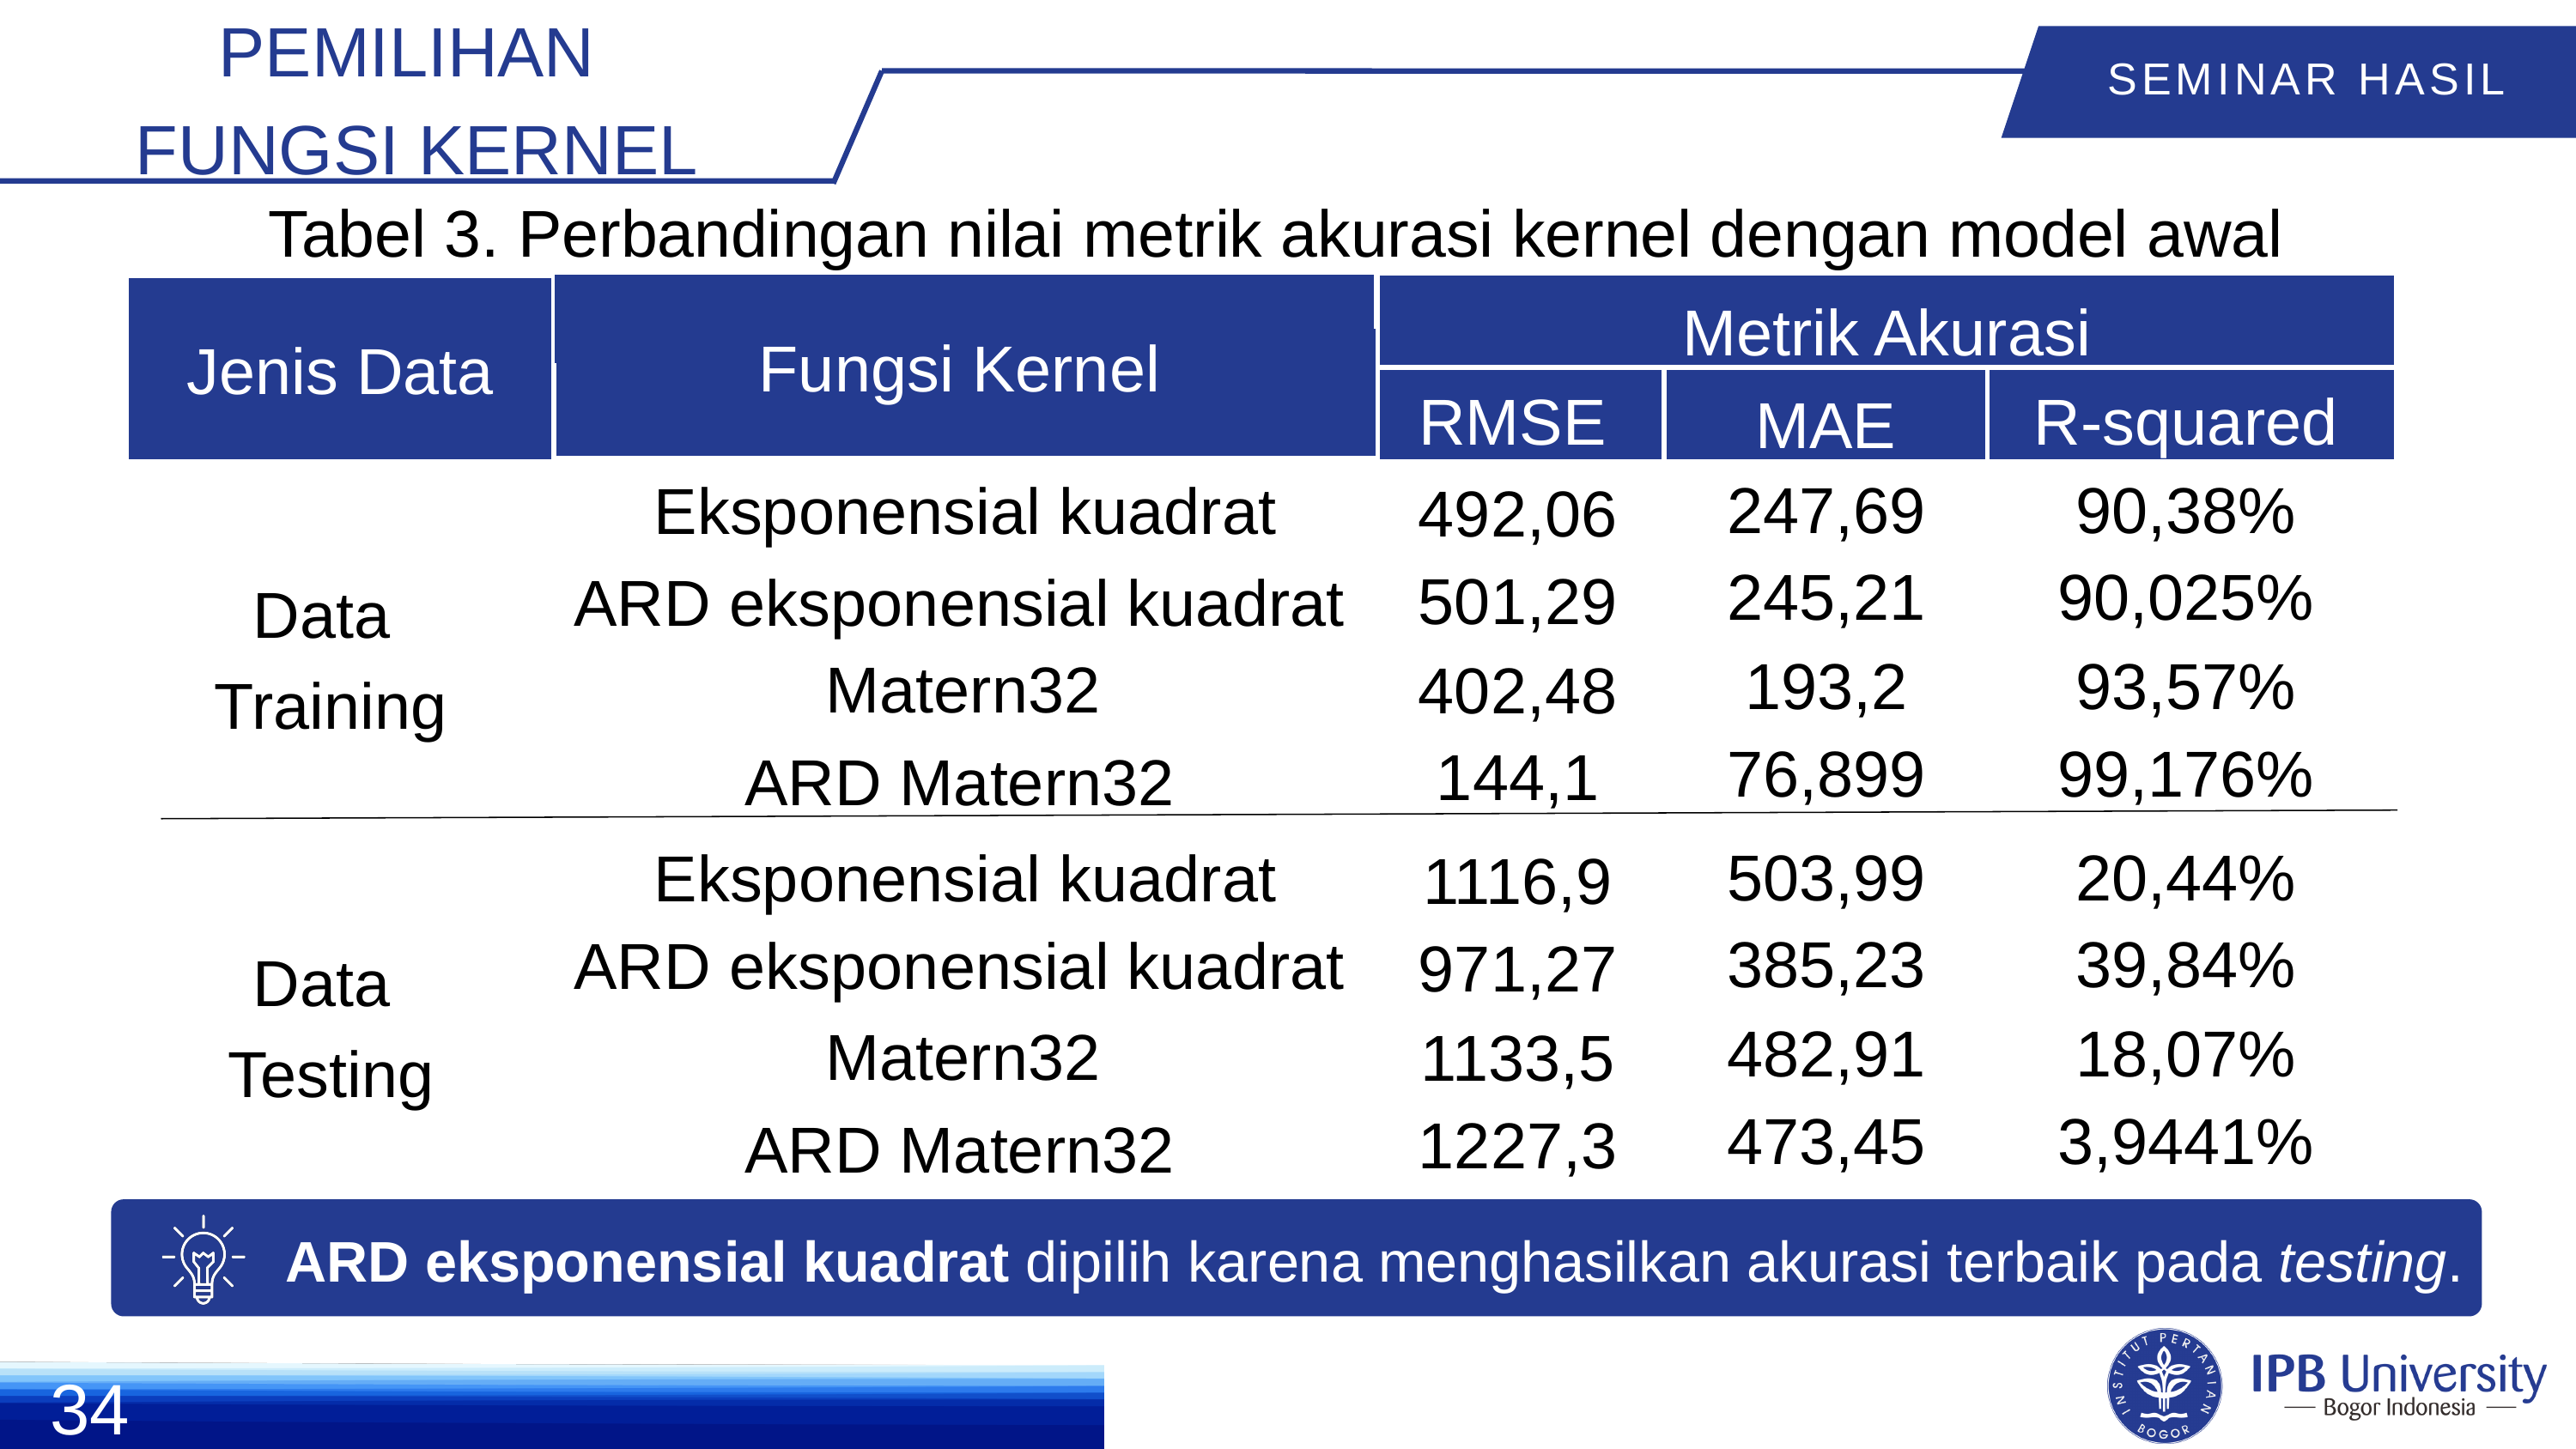

PEMILIHAN
FUNGSI KERNEL

SEMINAR HASIL

Tabel 3. Perbandingan nilai metrik akurasi kernel dengan model awal

Metrik Akurasi
Fungsi Kernel
Jenis Data

RMSE
R-squared

MAE
247,69
90,38%
Eksponensial kuadrat
492,06

245,21
90,025%
501,29
ARD eksponensial kuadrat

Data
Training
193,2
93,57%
Matern32
402,48

76,899
99,176%
144,1
ARD Matern32

503,99

20,44%
Eksponensial kuadrat
1116,9

385,23
39,84%
ARD eksponensial kuadrat
971,27

Data
Testing
482,91
18,07%
Matern32
1133,5

473,45
3,9441%
1227,3
ARD Matern32

ARD eksponensial kuadrat dipilih karena menghasilkan akurasi terbaik pada testing.

34